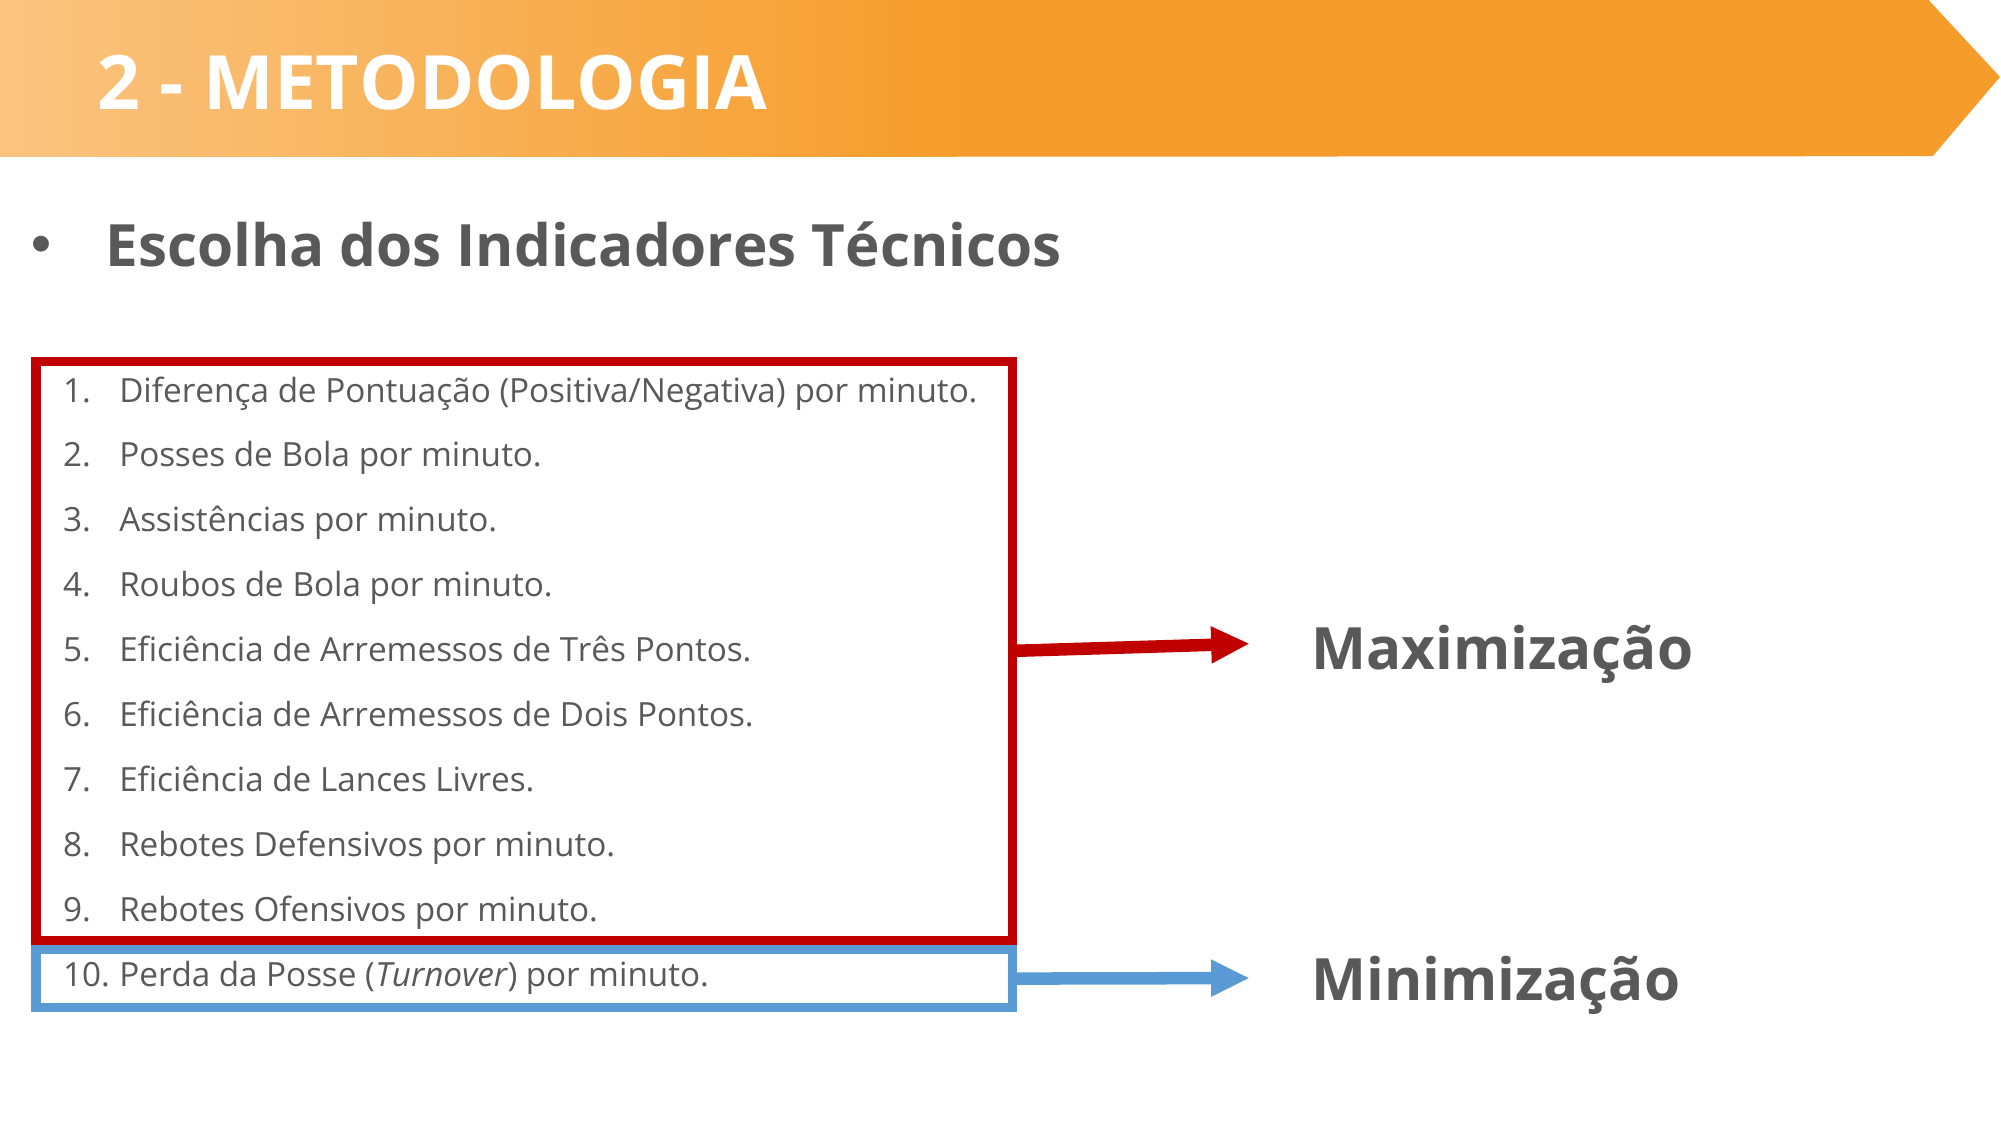

2 - METODOLOGIA
Escolha dos Indicadores Técnicos

Diferença de Pontuação (Positiva/Negativa) por minuto.
Posses de Bola por minuto.
Assistências por minuto.
Roubos de Bola por minuto.
Eficiência de Arremessos de Três Pontos.
Eficiência de Arremessos de Dois Pontos.
Eficiência de Lances Livres.
Rebotes Defensivos por minuto.
Rebotes Ofensivos por minuto.
Perda da Posse (Turnover) por minuto.
Maximização
Minimização